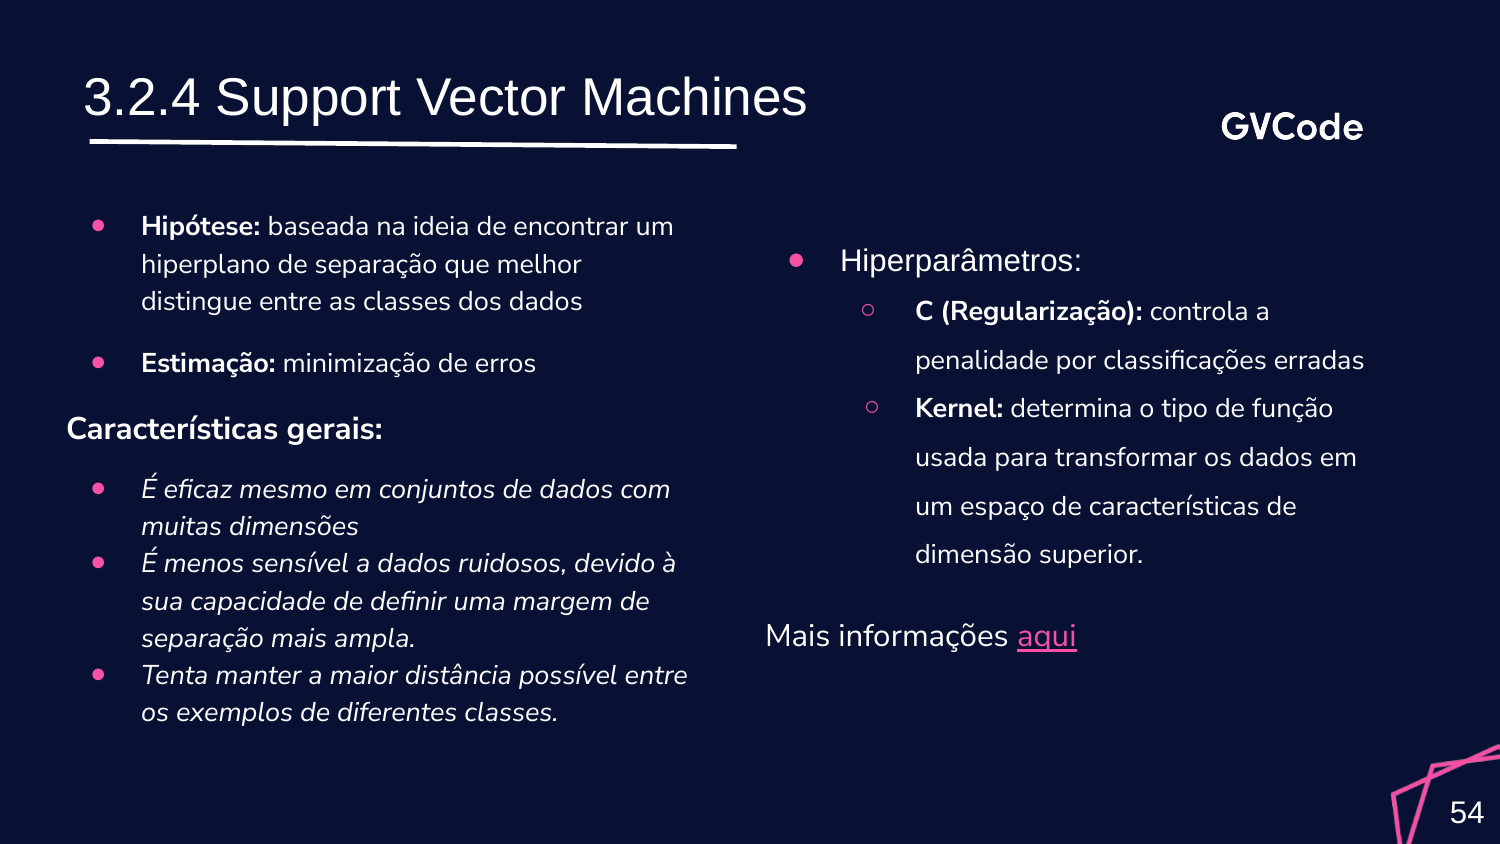

# 3.2.4 Support Vector Machines
Hipótese: baseada na ideia de encontrar um hiperplano de separação que melhor distingue entre as classes dos dados
Estimação: minimização de erros
Características gerais:
É eficaz mesmo em conjuntos de dados com muitas dimensões
É menos sensível a dados ruidosos, devido à sua capacidade de definir uma margem de separação mais ampla.
Tenta manter a maior distância possível entre os exemplos de diferentes classes.
Hiperparâmetros:
C (Regularização): controla a penalidade por classificações erradas
Kernel: determina o tipo de função usada para transformar os dados em um espaço de características de dimensão superior.
Mais informações aqui
54